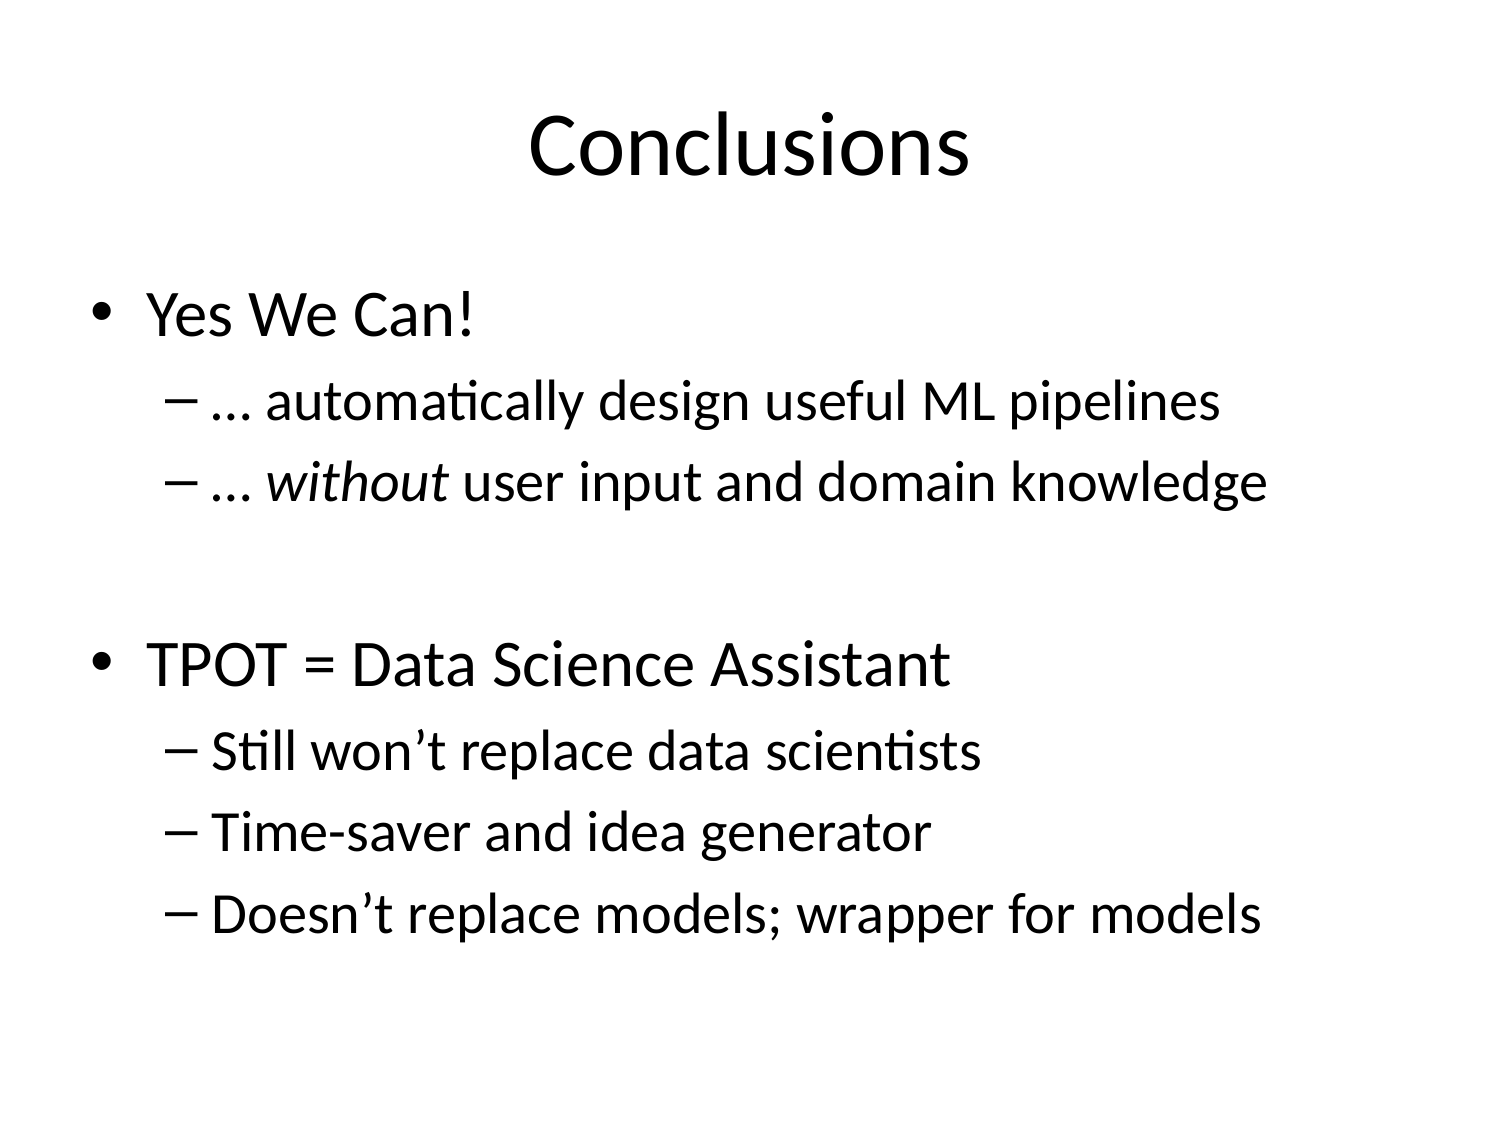

# Conclusions
Yes We Can!
… automatically design useful ML pipelines
… without user input and domain knowledge

TPOT = Data Science Assistant
Still won’t replace data scientists
Time-saver and idea generator
Doesn’t replace models; wrapper for models